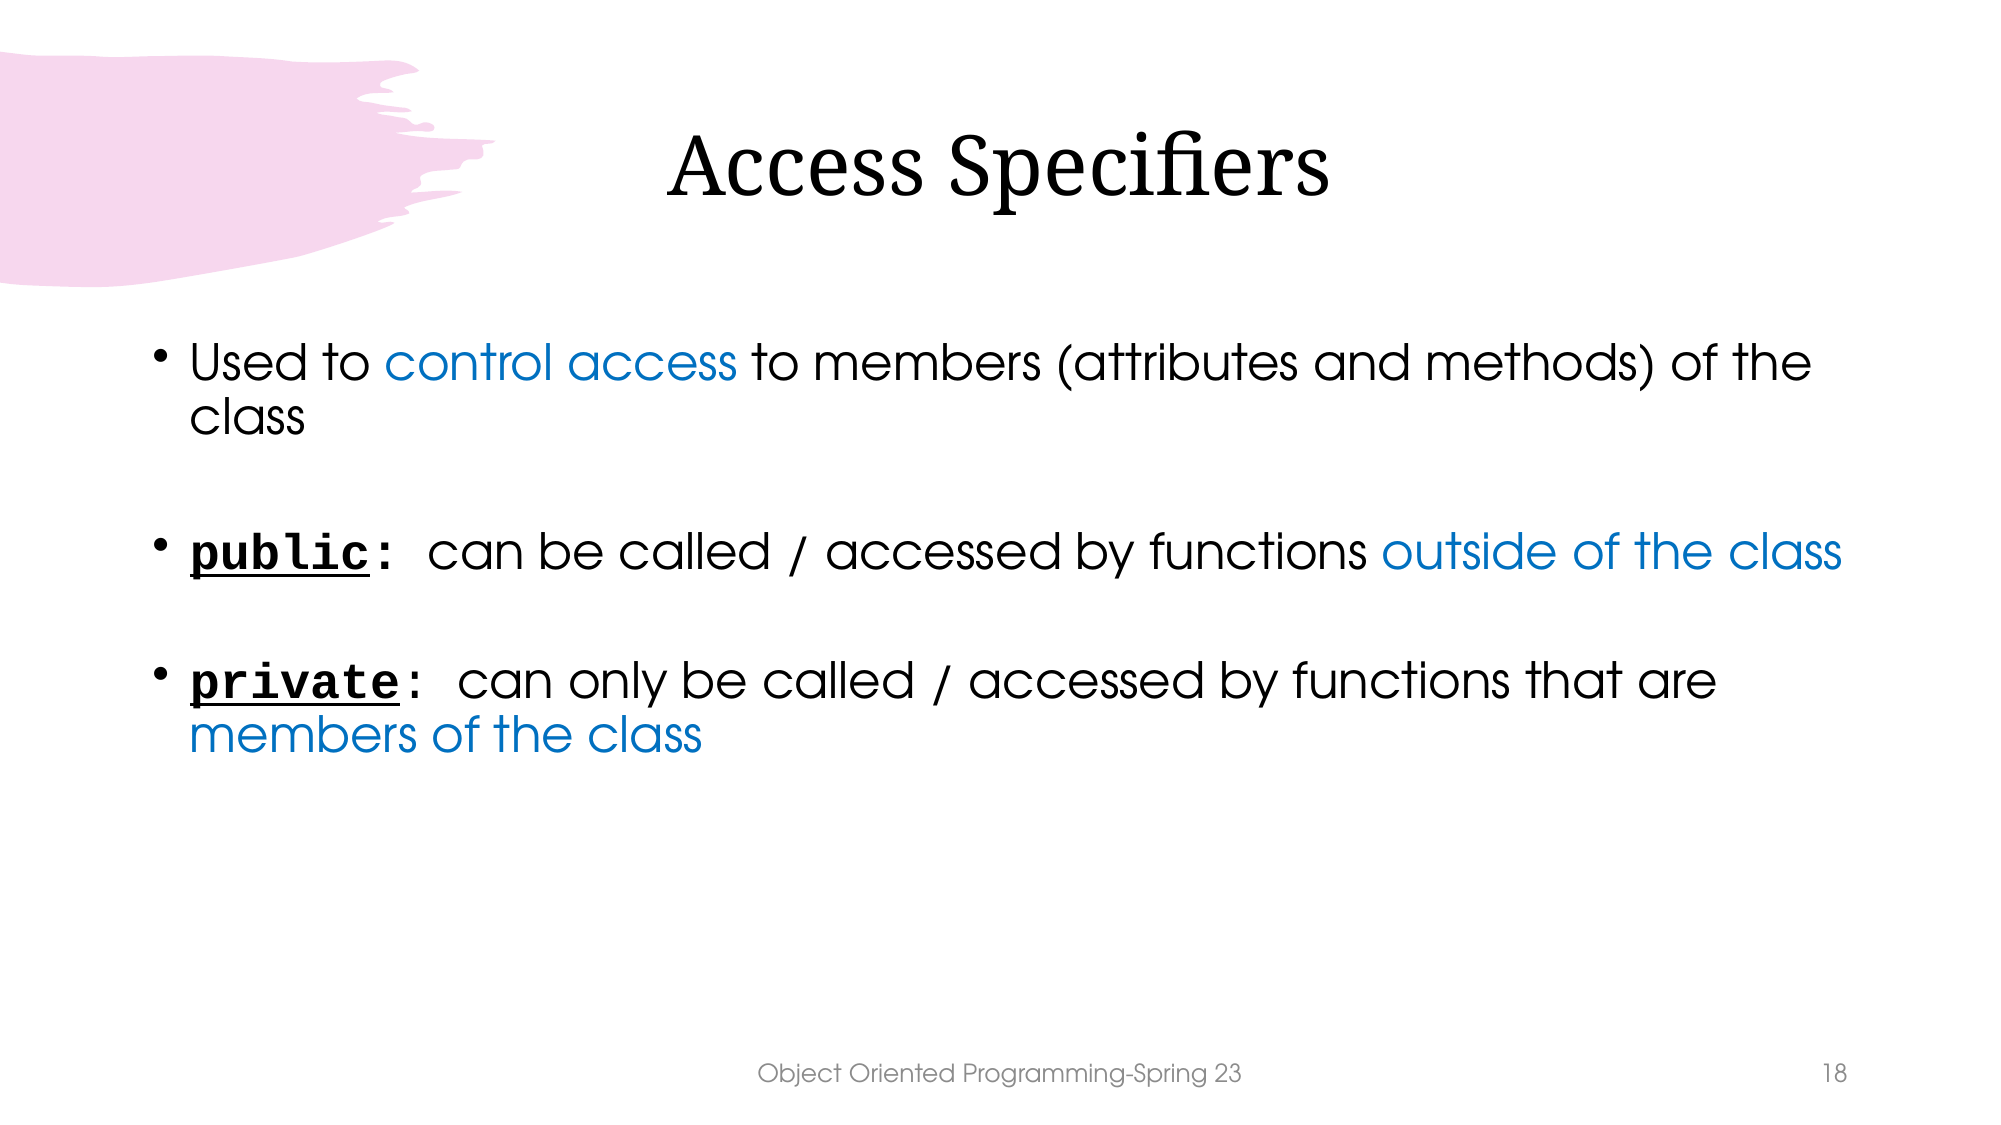

# Access Specifiers
Used to control access to members (attributes and methods) of the class
public:  can be called / accessed by functions outside of the class
private:  can only be called / accessed by functions that are members of the class

Object Oriented Programming-Spring 23
18